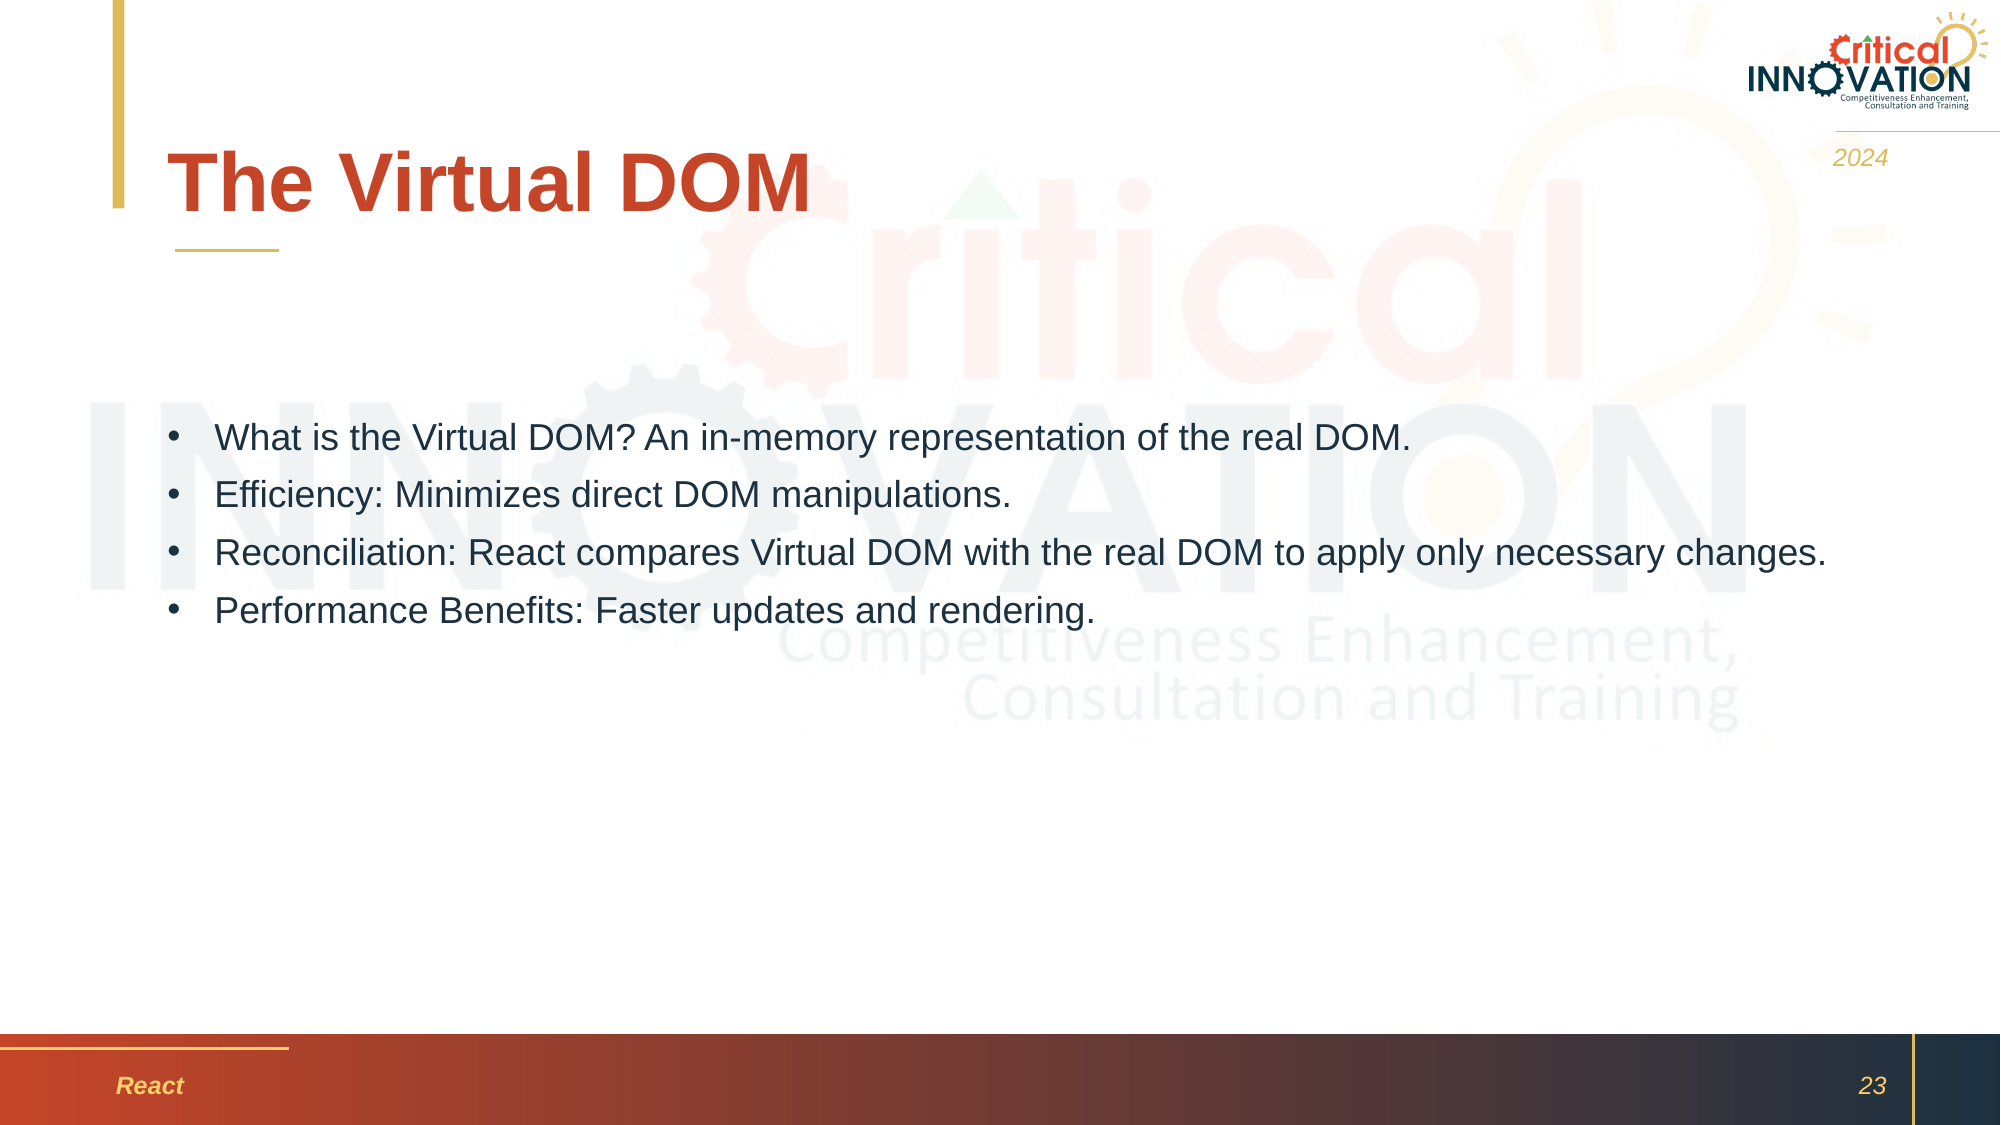

# The Virtual DOM
2024

What is the Virtual DOM? An in-memory representation of the real DOM.
Efficiency: Minimizes direct DOM manipulations.
Reconciliation: React compares Virtual DOM with the real DOM to apply only necessary changes.
Performance Benefits: Faster updates and rendering.
React
23